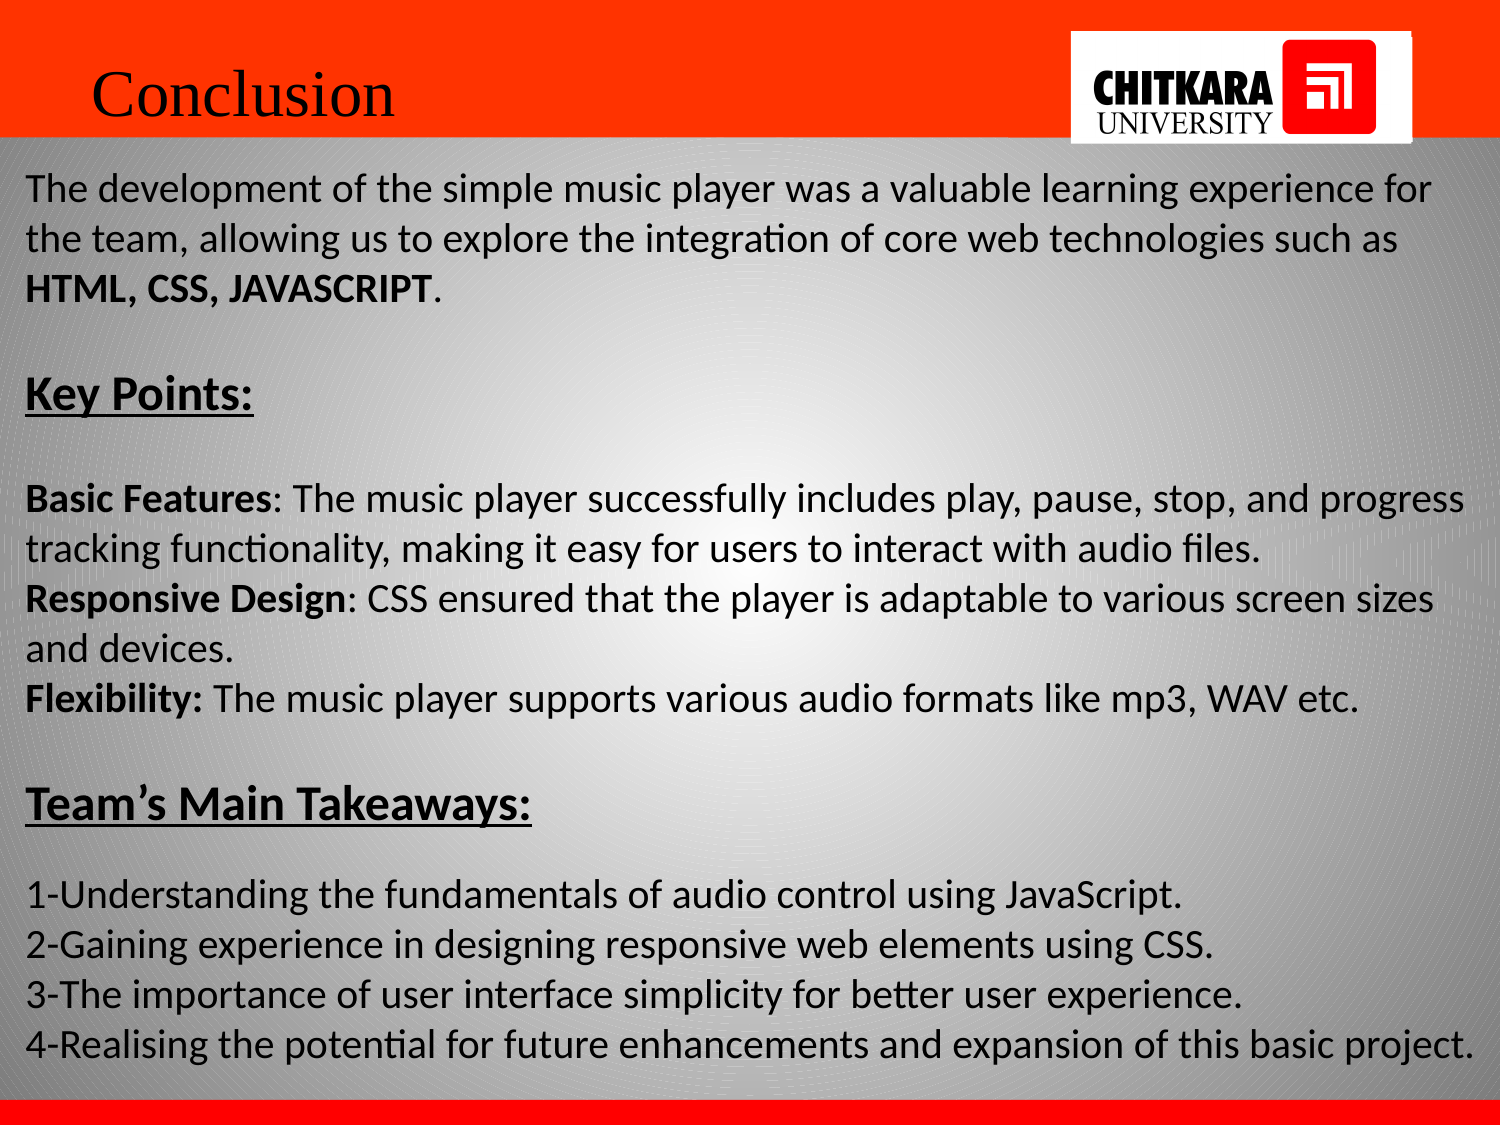

Conclusion
The development of the simple music player was a valuable learning experience for the team, allowing us to explore the integration of core web technologies such as HTML, CSS, JAVASCRIPT.

Key Points:

Basic Features: The music player successfully includes play, pause, stop, and progress tracking functionality, making it easy for users to interact with audio files.
Responsive Design: CSS ensured that the player is adaptable to various screen sizes and devices.
Flexibility: The music player supports various audio formats like mp3, WAV etc.

Team’s Main Takeaways:

1-Understanding the fundamentals of audio control using JavaScript.
2-Gaining experience in designing responsive web elements using CSS.
3-The importance of user interface simplicity for better user experience.
4-Realising the potential for future enhancements and expansion of this basic project.